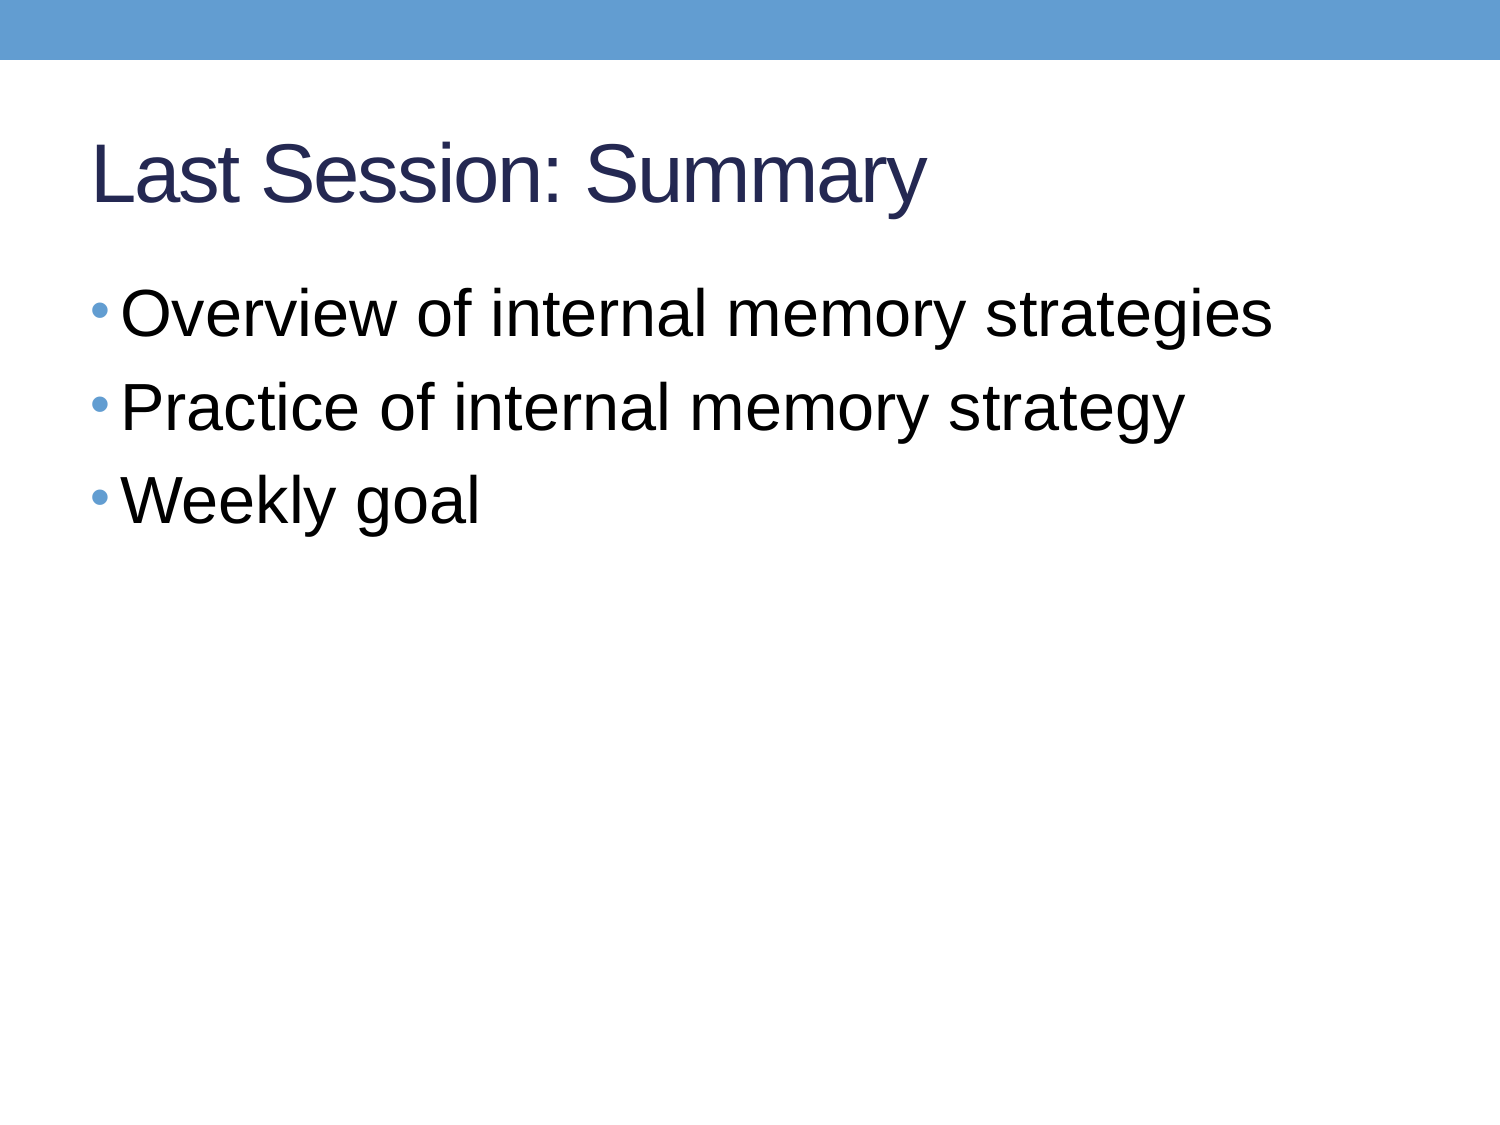

# Last Session: Summary
Overview of internal memory strategies
Practice of internal memory strategy
Weekly goal